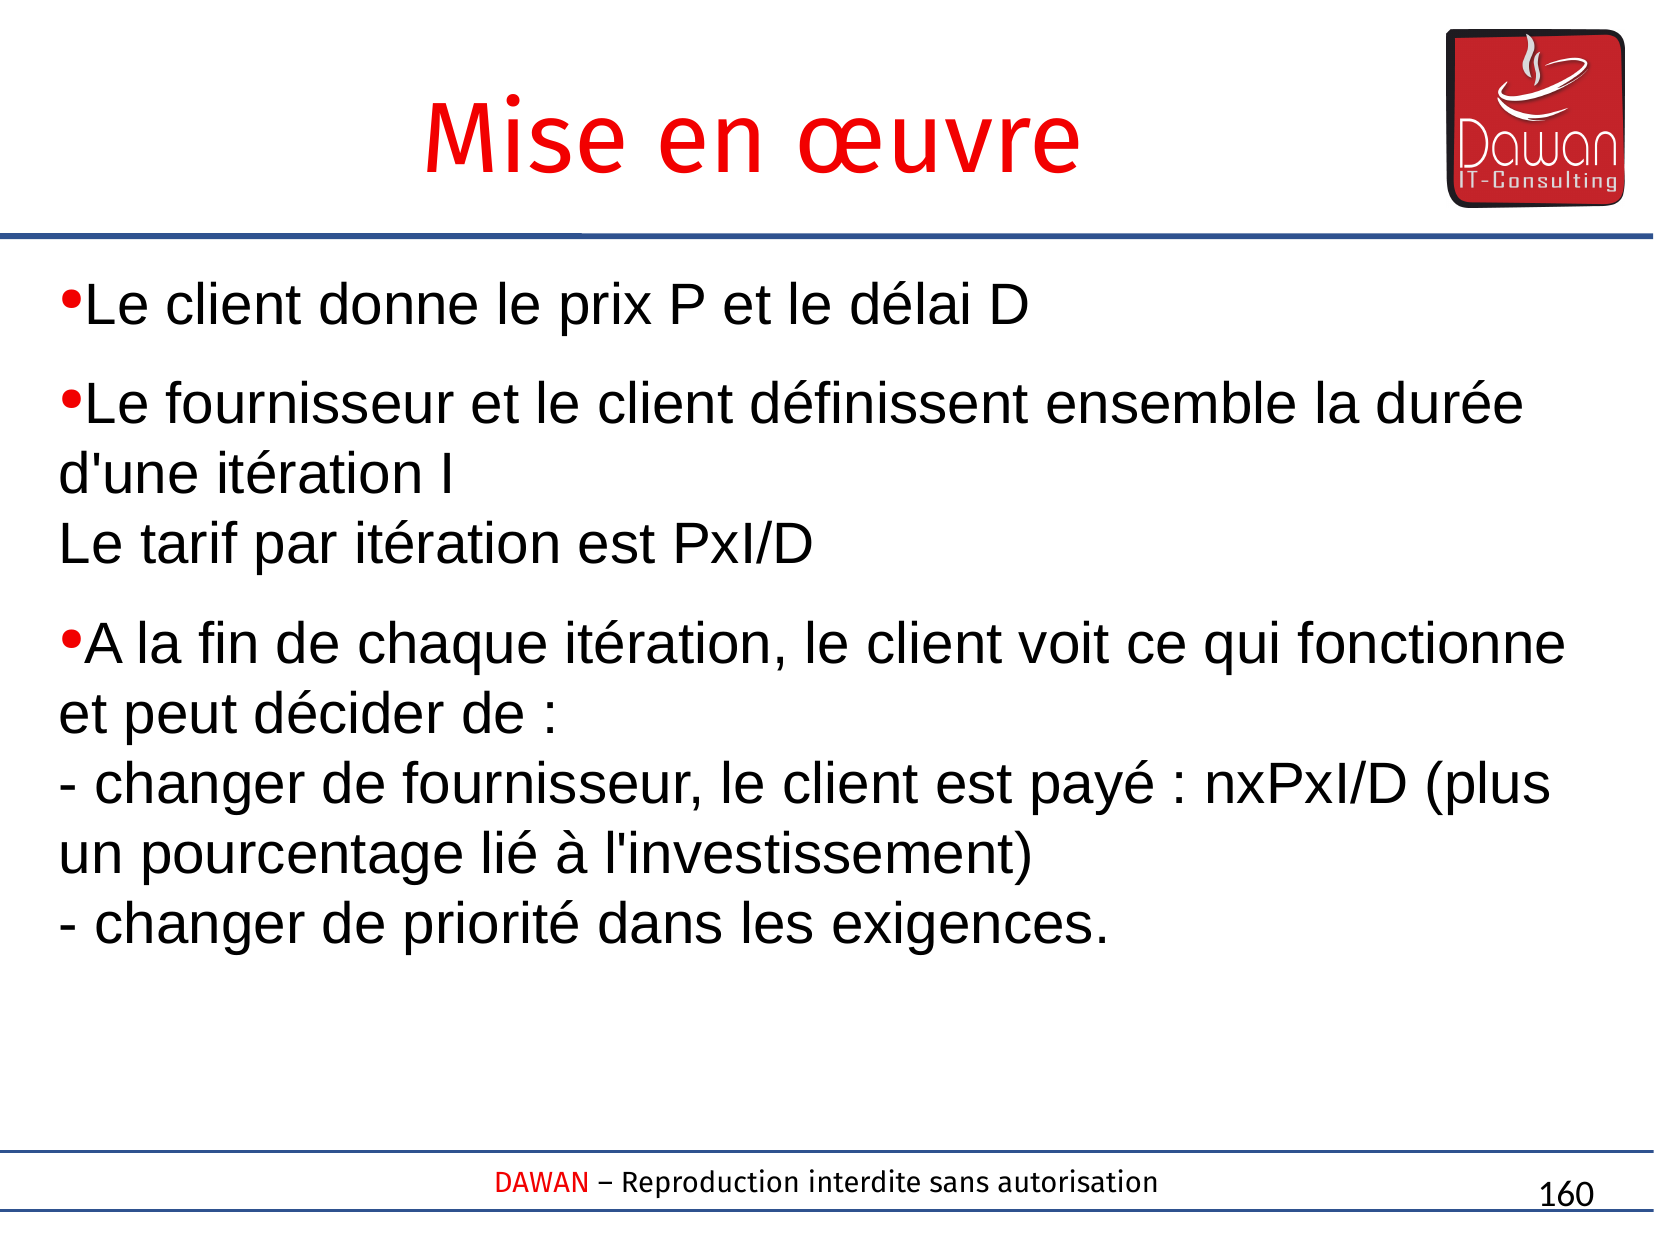

Mise en œuvre
Le client donne le prix P et le délai D
Le fournisseur et le client définissent ensemble la durée d'une itération I
Le tarif par itération est PxI/D
A la fin de chaque itération, le client voit ce qui fonctionne et peut décider de :
- changer de fournisseur, le client est payé : nxPxI/D (plus un pourcentage lié à l'investissement)
- changer de priorité dans les exigences.
160